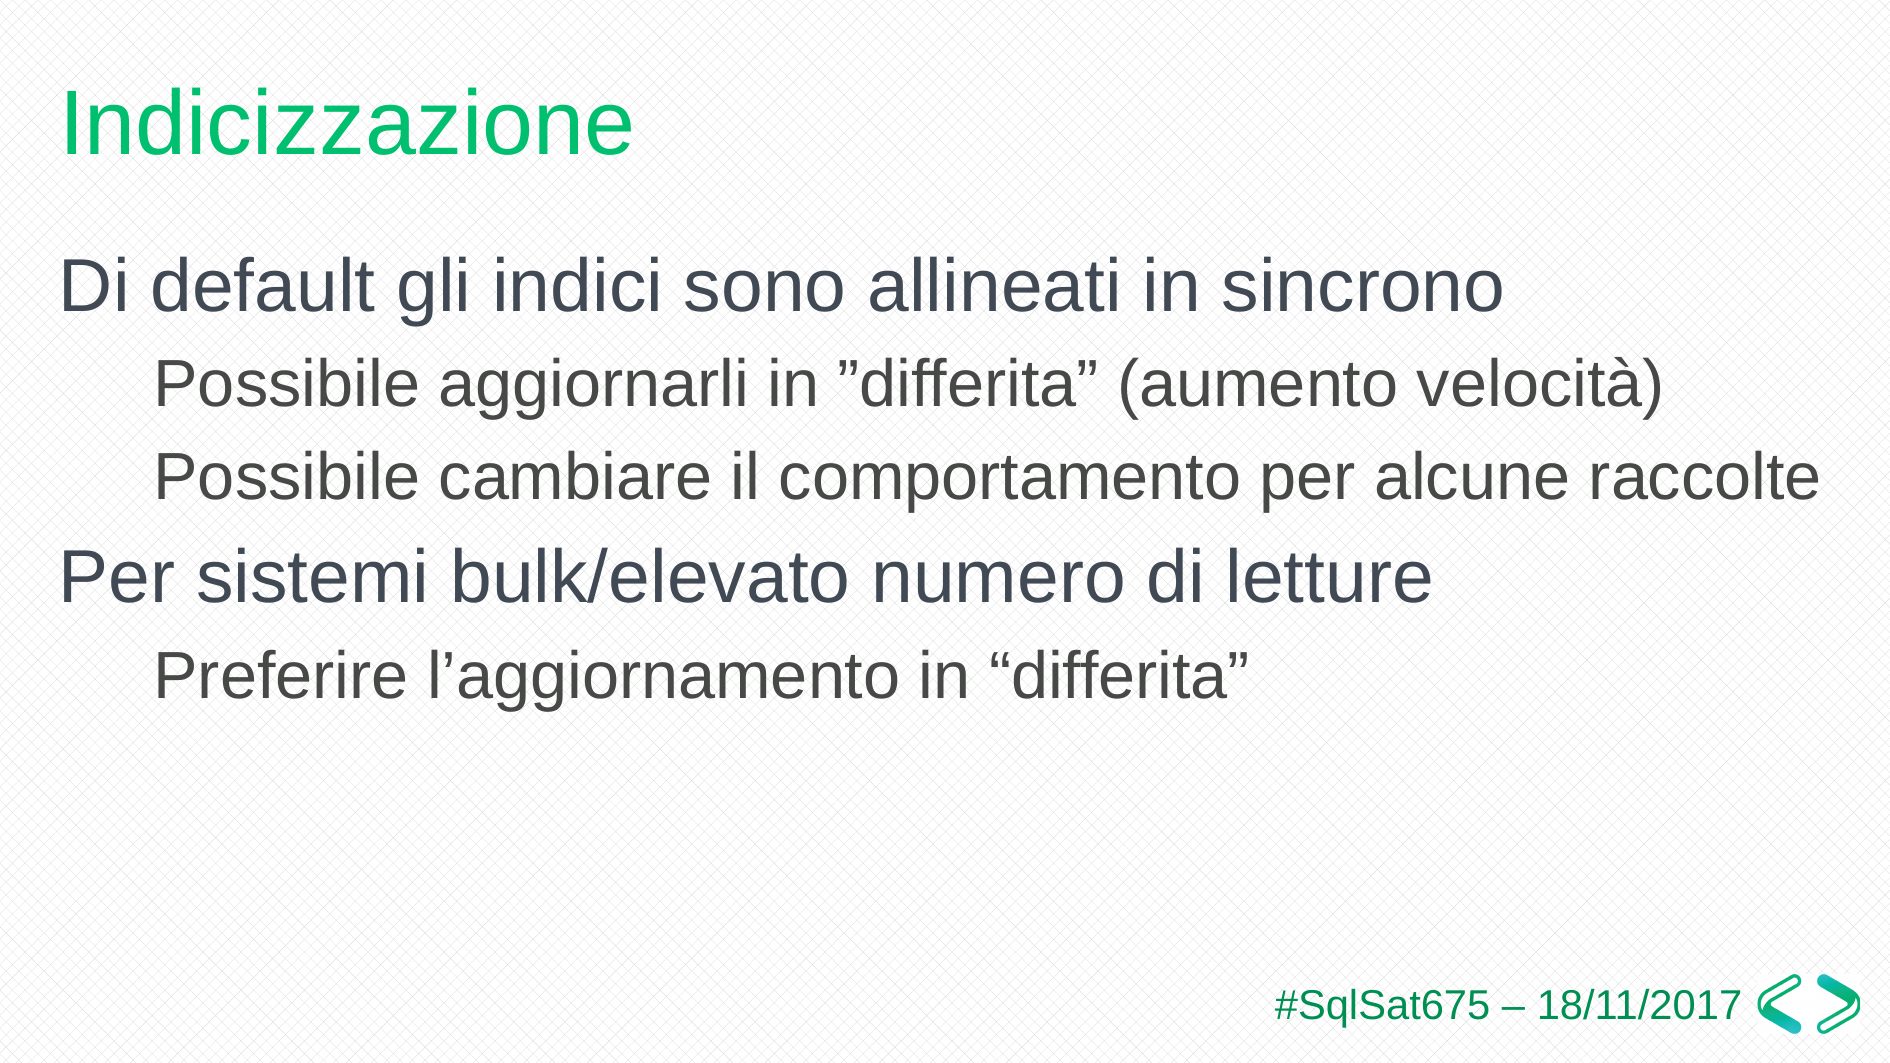

# Indicizzazione
Di default gli indici sono allineati in sincrono
Possibile aggiornarli in ”differita” (aumento velocità)
Possibile cambiare il comportamento per alcune raccolte
Per sistemi bulk/elevato numero di letture
Preferire l’aggiornamento in “differita”